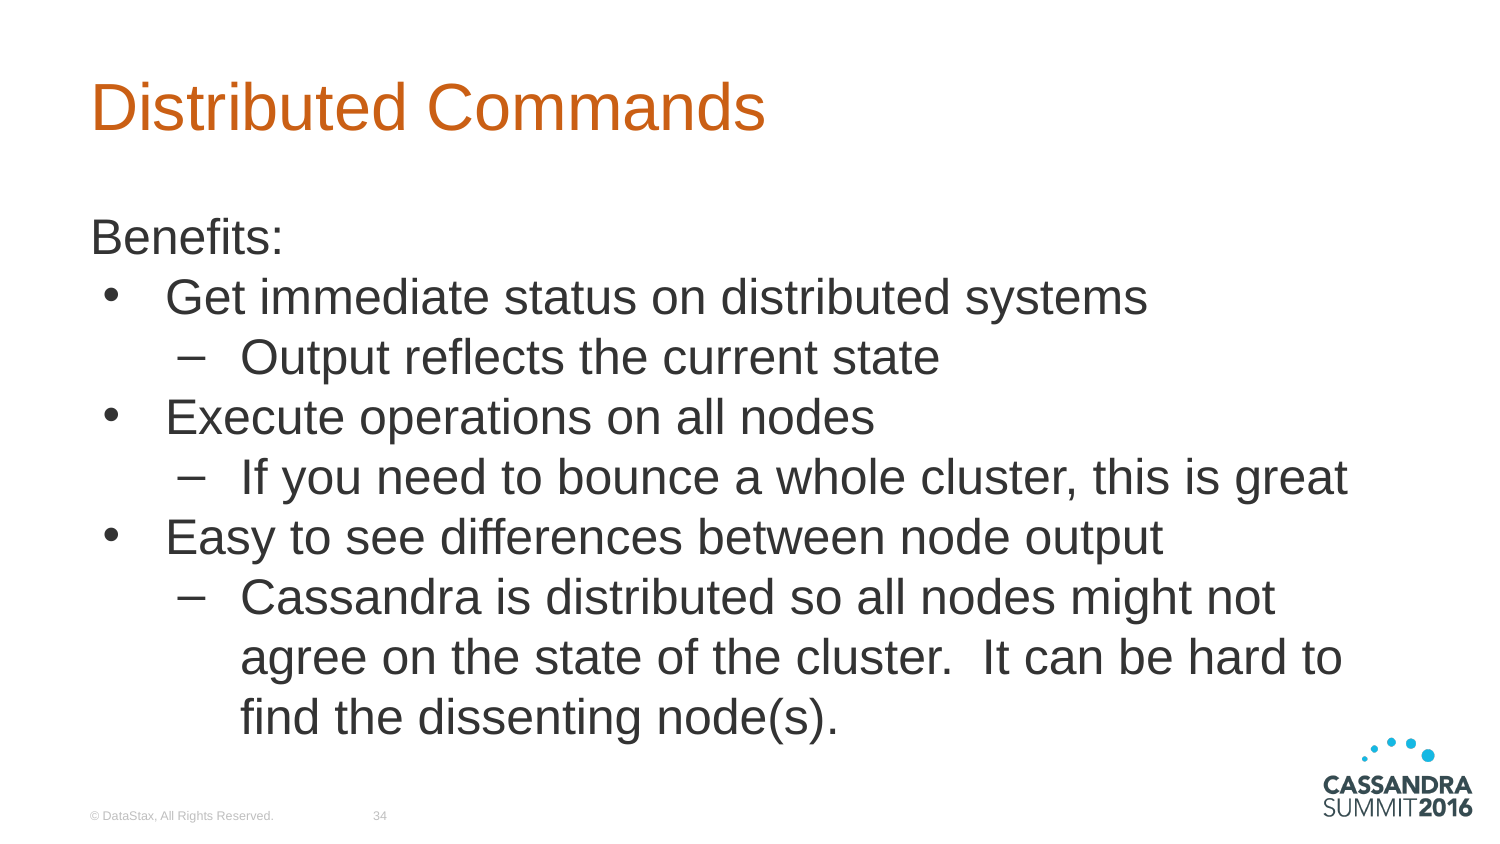

# Distributed Commands
Benefits:
Get immediate status on distributed systems
Output reflects the current state
Execute operations on all nodes
If you need to bounce a whole cluster, this is great
Easy to see differences between node output
Cassandra is distributed so all nodes might not agree on the state of the cluster.  It can be hard to find the dissenting node(s).
© DataStax, All Rights Reserved.
34